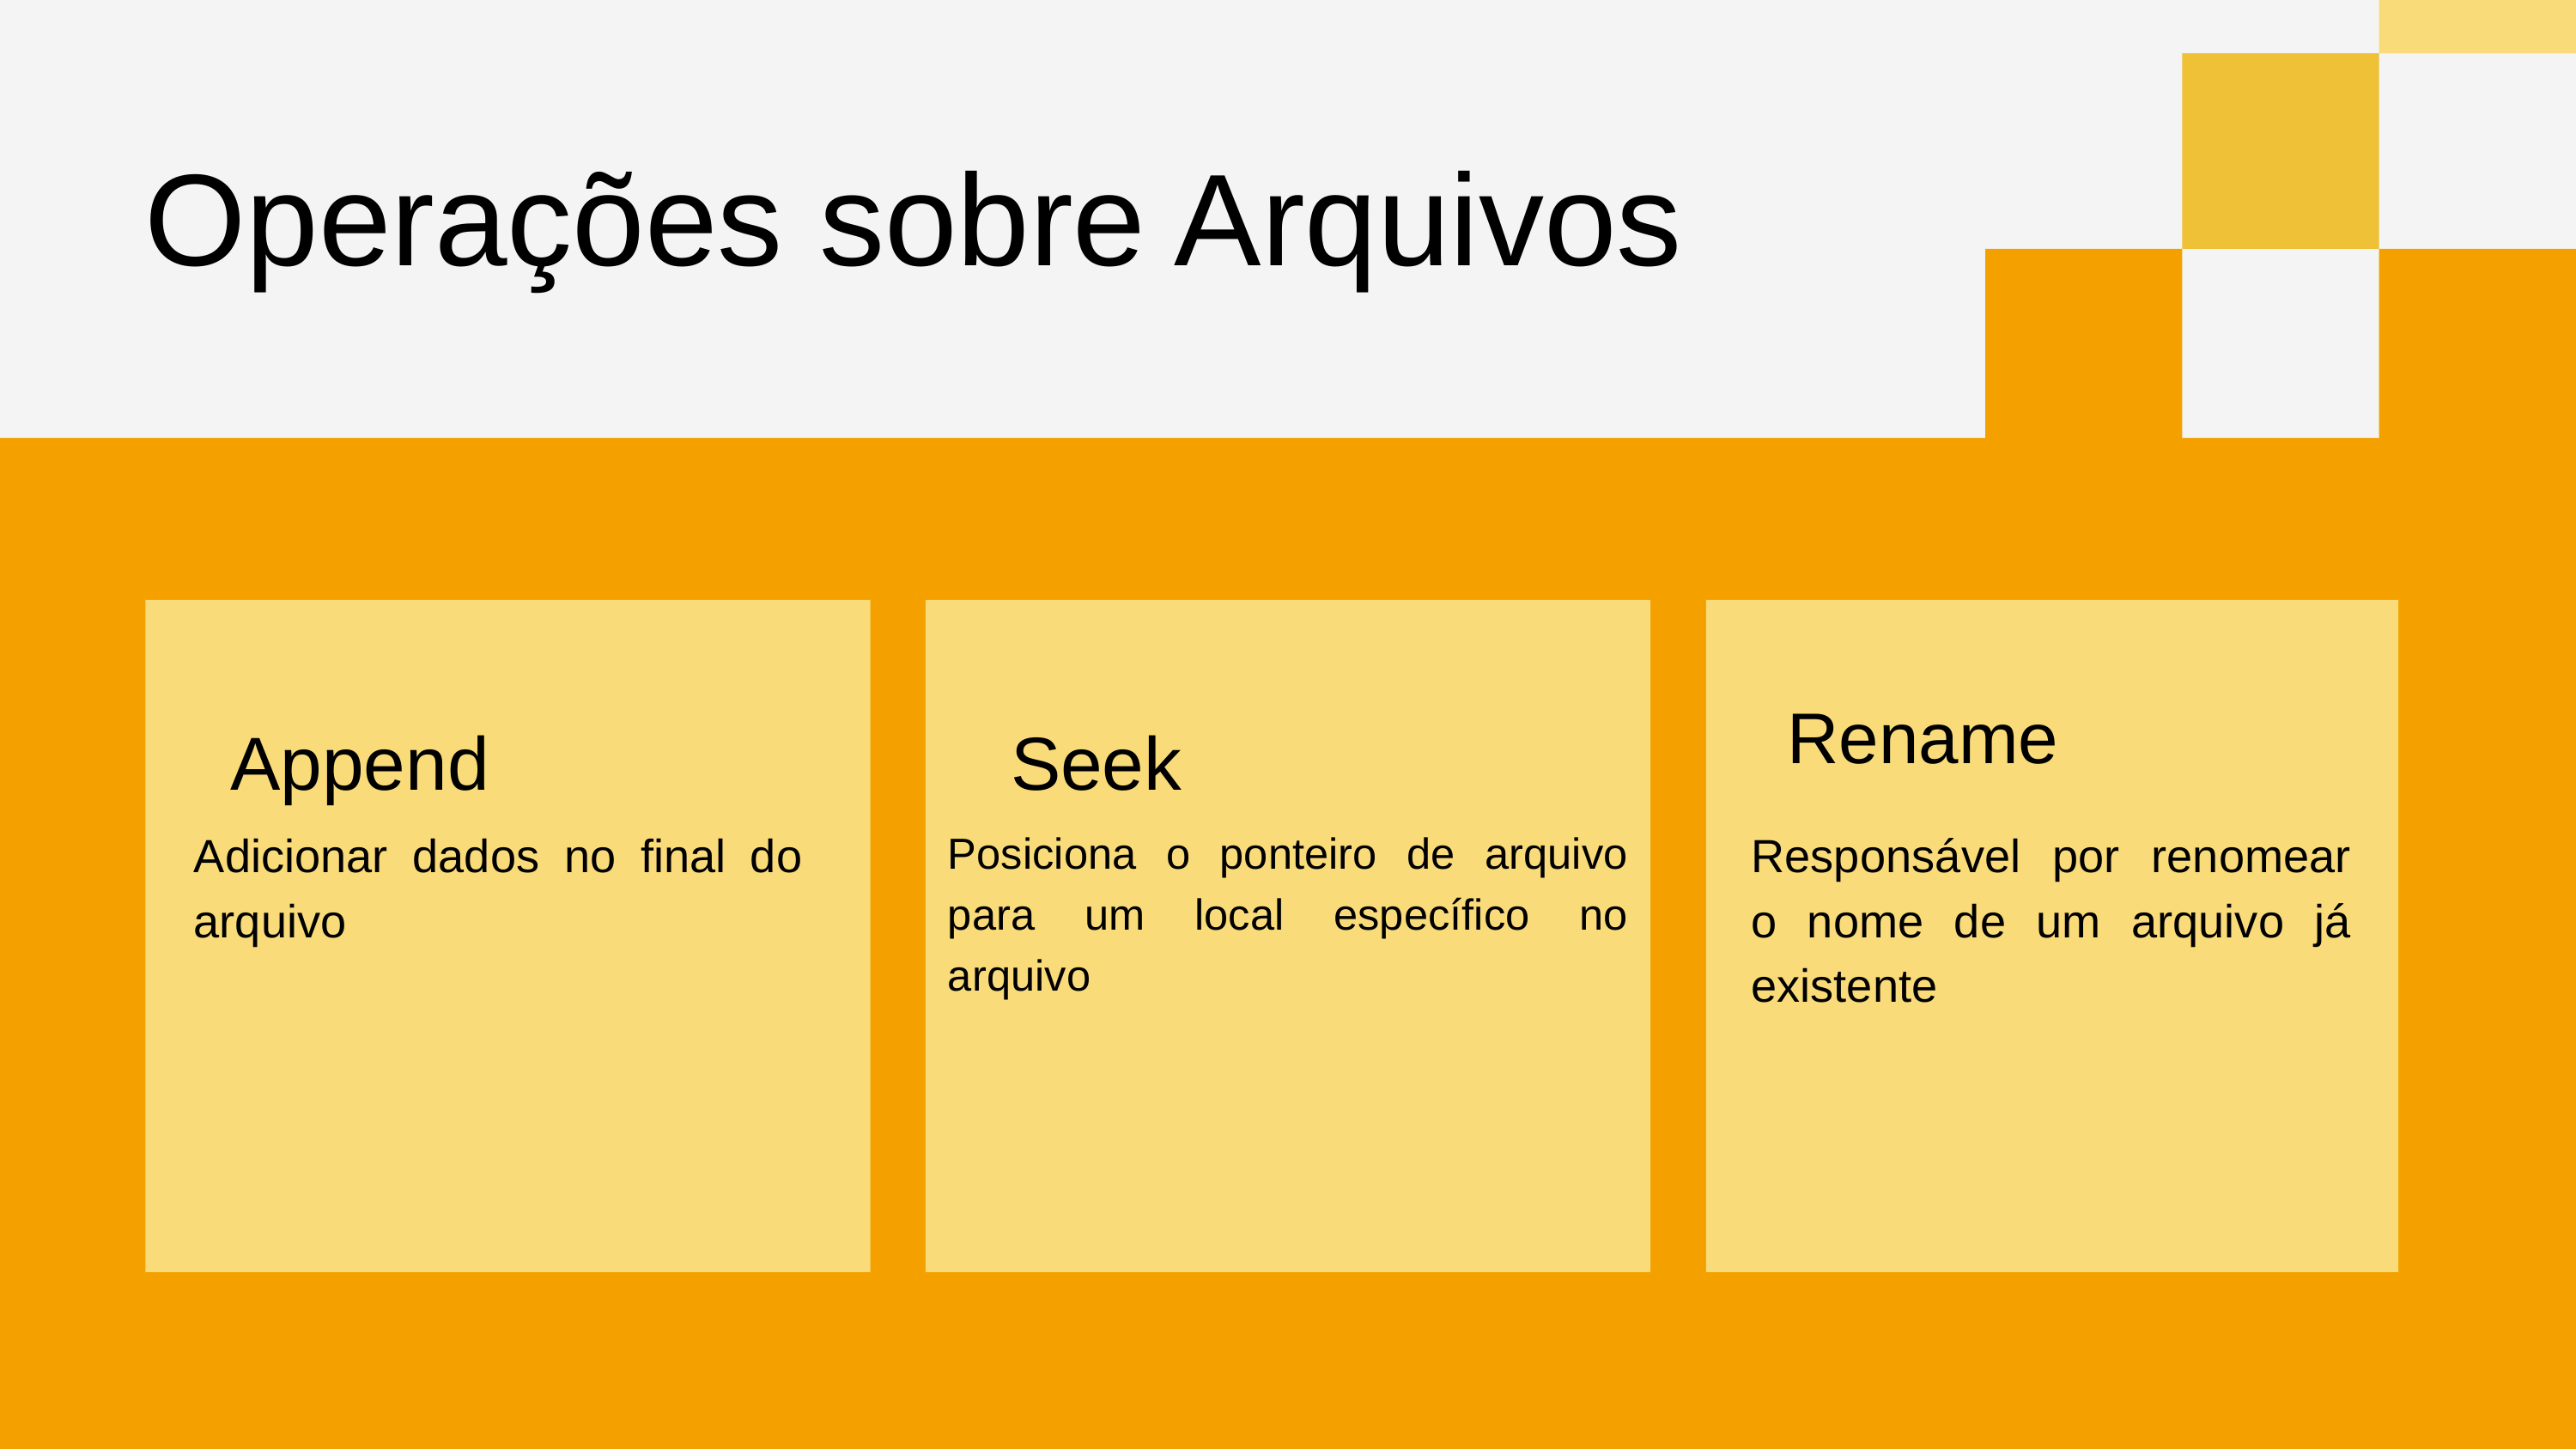

Operações sobre Arquivos

Rename
Append
Seek
Adicionar dados no final do arquivo
Posiciona o ponteiro de arquivo para um local específico no arquivo
Responsável por renomear o nome de um arquivo já existente